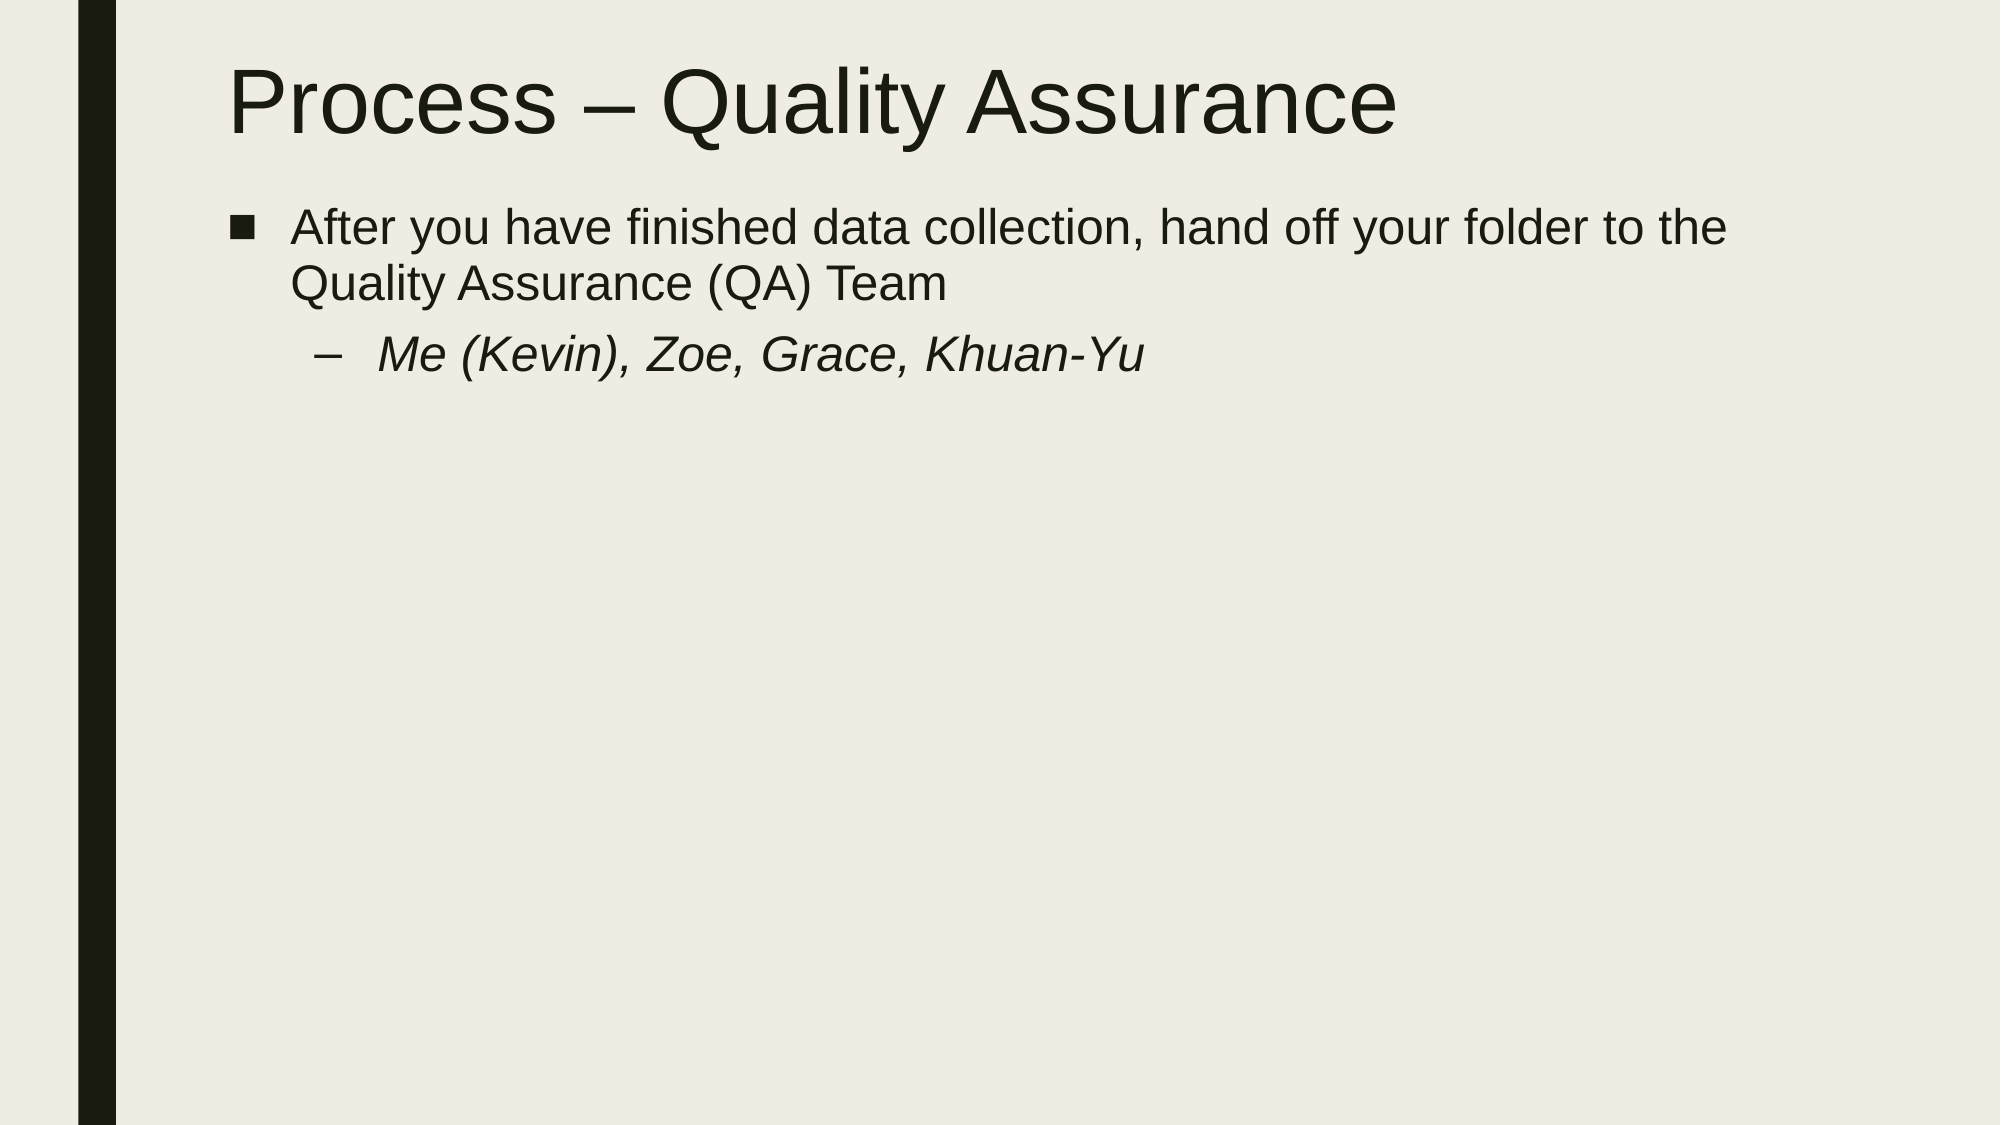

# Process – Quality Assurance
After you have finished data collection, hand off your folder to the Quality Assurance (QA) Team
Me (Kevin), Zoe, Grace, Khuan-Yu